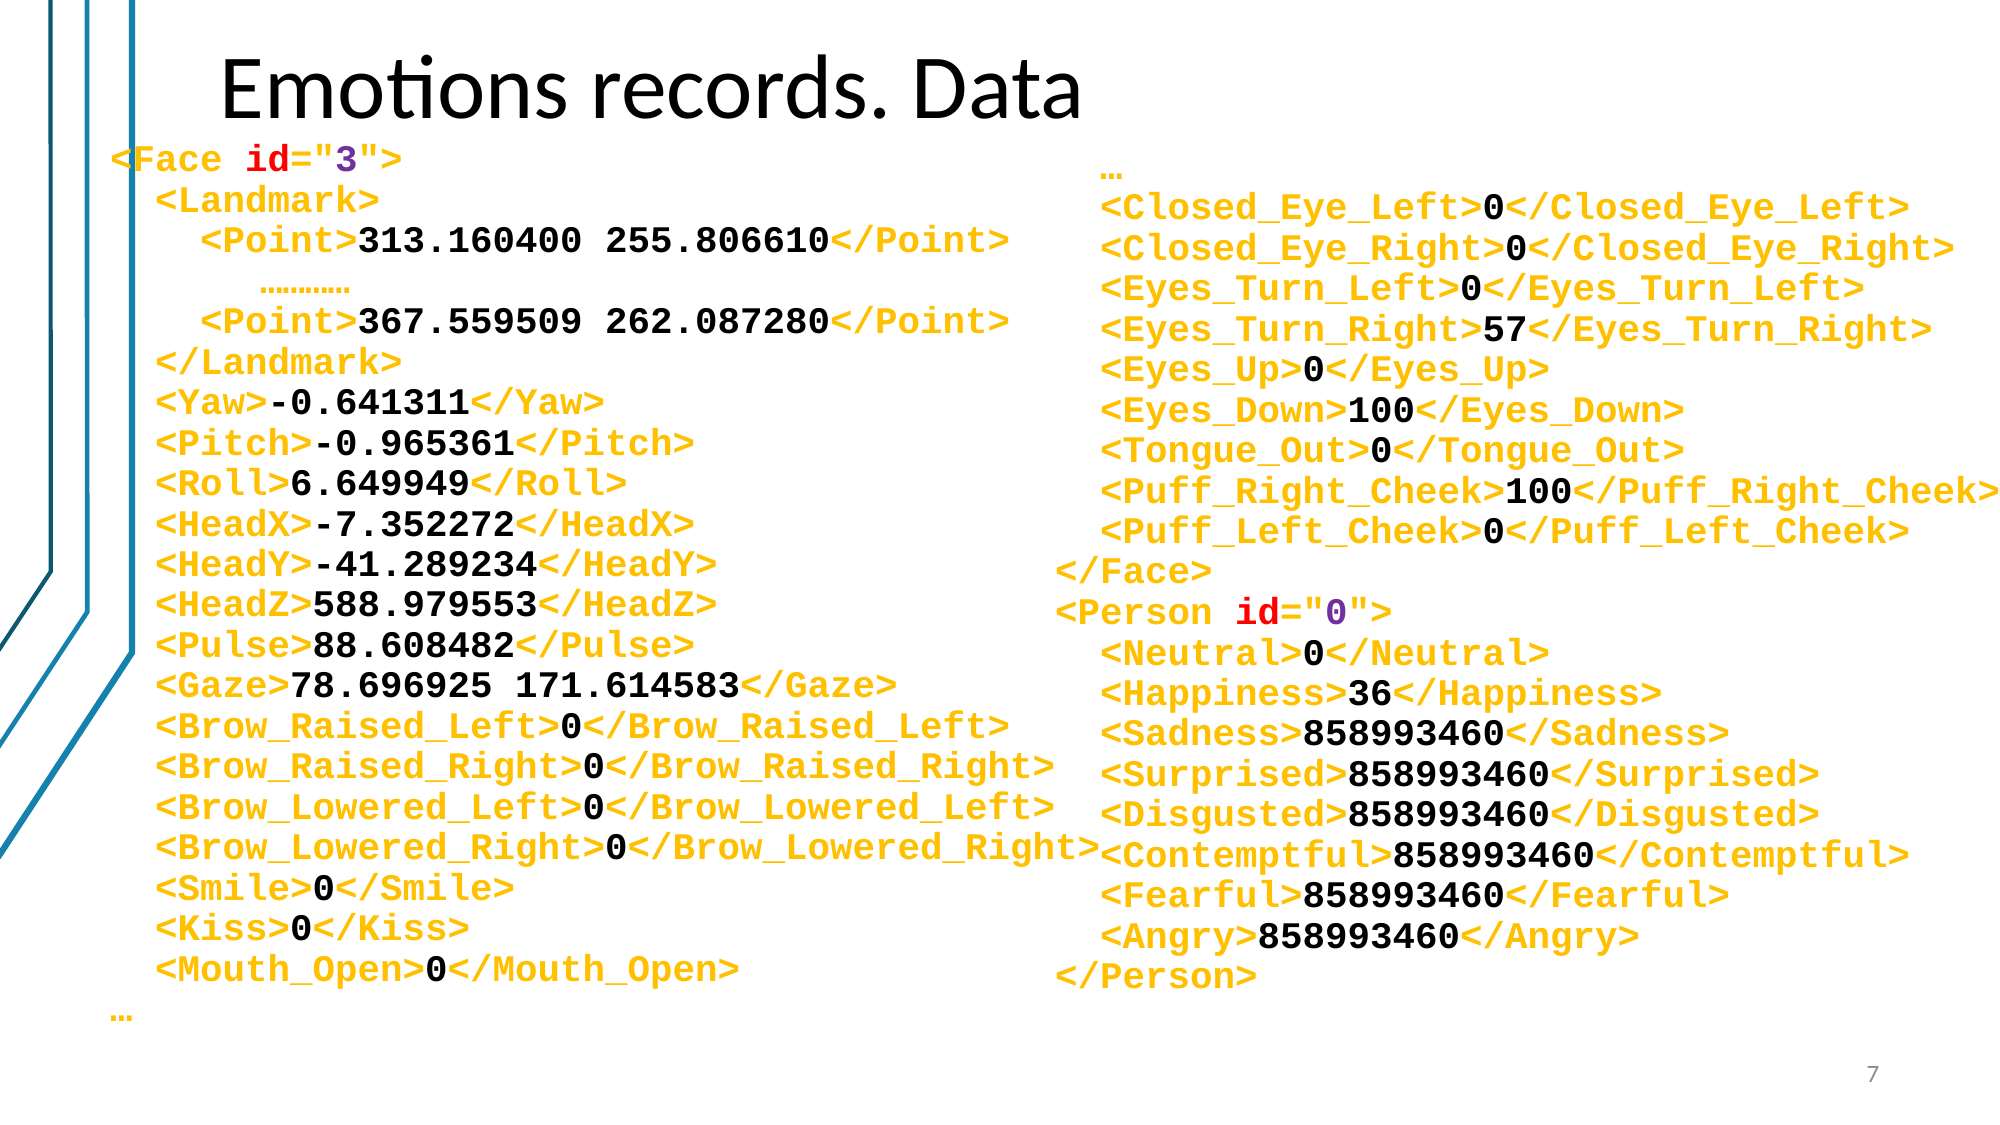

# Emotions records. Data
<Face id="3">
  <Landmark>
    <Point>313.160400 255.806610</Point>
	…………
    <Point>367.559509 262.087280</Point>
  </Landmark>
  <Yaw>-0.641311</Yaw>
  <Pitch>-0.965361</Pitch>
  <Roll>6.649949</Roll>
  <HeadX>-7.352272</HeadX>
  <HeadY>-41.289234</HeadY>
  <HeadZ>588.979553</HeadZ>
  <Pulse>88.608482</Pulse>
  <Gaze>78.696925 171.614583</Gaze>
  <Brow_Raised_Left>0</Brow_Raised_Left>
  <Brow_Raised_Right>0</Brow_Raised_Right>
  <Brow_Lowered_Left>0</Brow_Lowered_Left>
  <Brow_Lowered_Right>0</Brow_Lowered_Right>
  <Smile>0</Smile>
  <Kiss>0</Kiss>
  <Mouth_Open>0</Mouth_Open>
…
  …
  <Closed_Eye_Left>0</Closed_Eye_Left>
  <Closed_Eye_Right>0</Closed_Eye_Right>
  <Eyes_Turn_Left>0</Eyes_Turn_Left>
  <Eyes_Turn_Right>57</Eyes_Turn_Right>
  <Eyes_Up>0</Eyes_Up>
  <Eyes_Down>100</Eyes_Down>
  <Tongue_Out>0</Tongue_Out>
  <Puff_Right_Cheek>100</Puff_Right_Cheek>
  <Puff_Left_Cheek>0</Puff_Left_Cheek>
</Face>
<Person id="0">
  <Neutral>0</Neutral>
  <Happiness>36</Happiness>
  <Sadness>858993460</Sadness>
  <Surprised>858993460</Surprised>
  <Disgusted>858993460</Disgusted>
  <Contemptful>858993460</Contemptful>
  <Fearful>858993460</Fearful>
  <Angry>858993460</Angry>
</Person>
7